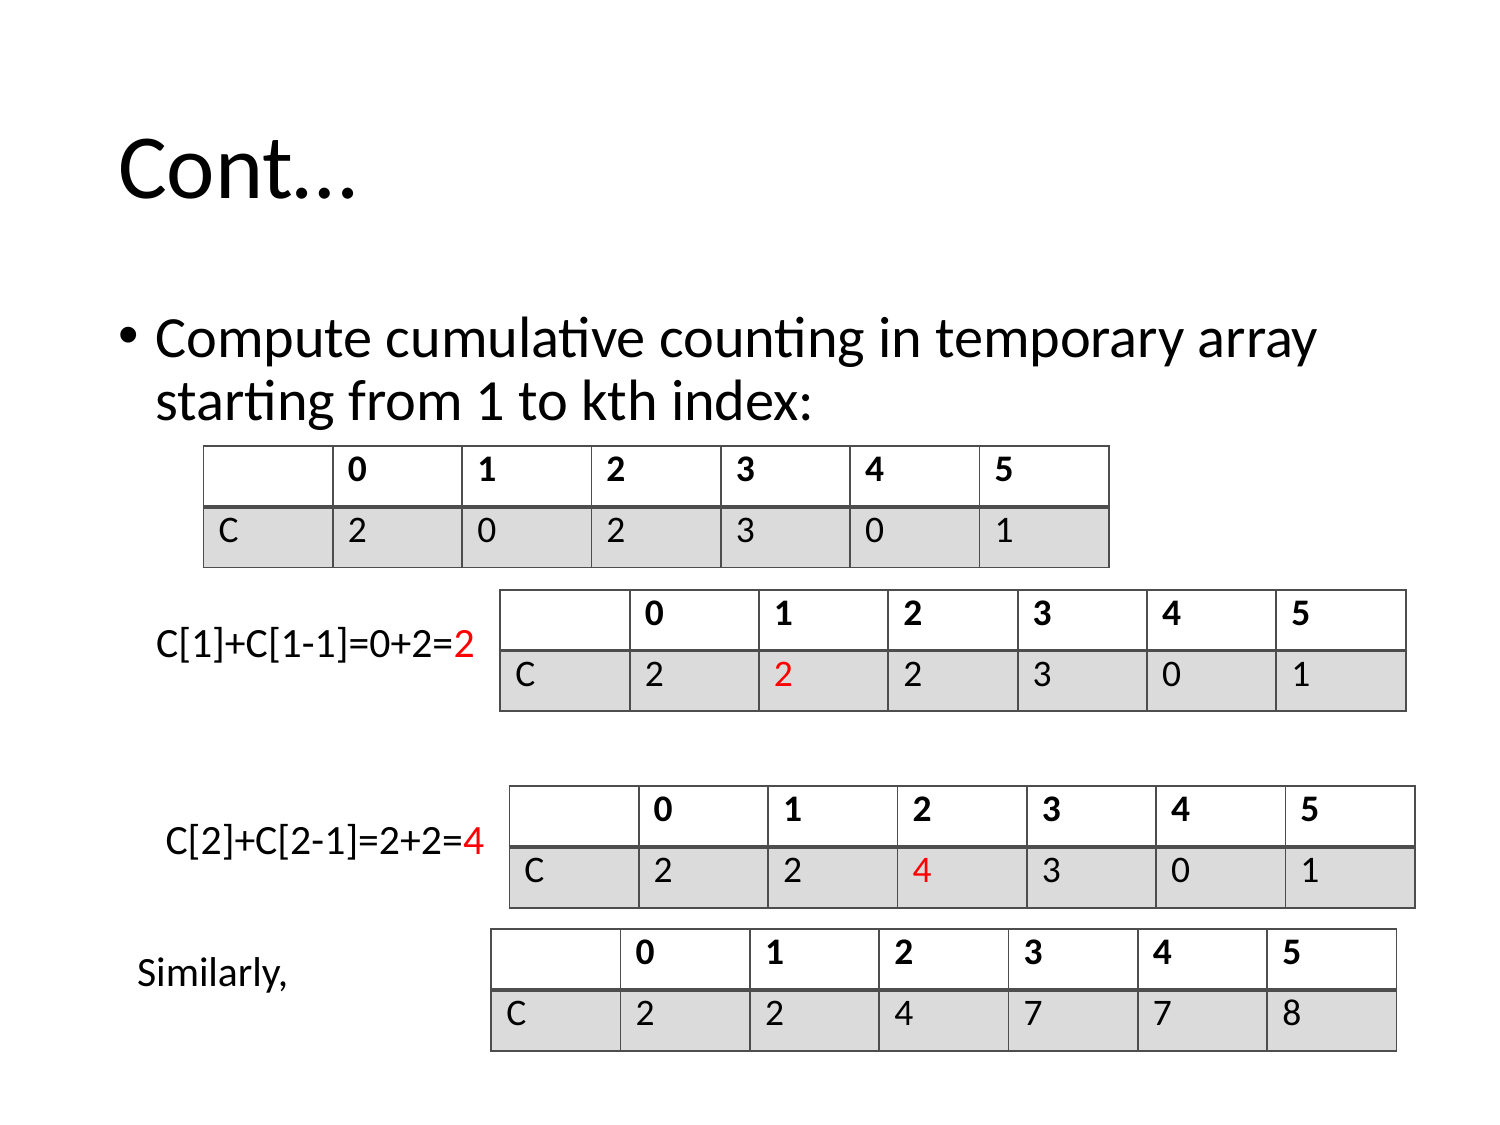

# Cont…
Compute cumulative counting in temporary array starting from 1 to kth index:

    C[1]+C[1-1]=0+2=2

     C[2]+C[2-1]=2+2=4

  Similarly,

|  | 0 | 1 | 2 | 3 | 4 | 5 |
| --- | --- | --- | --- | --- | --- | --- |
| C | 2 | 0 | 2 | 3 | 0 | 1 |
|  | 0 | 1 | 2 | 3 | 4 | 5 |
| --- | --- | --- | --- | --- | --- | --- |
| C | 2 | 2 | 2 | 3 | 0 | 1 |
|  | 0 | 1 | 2 | 3 | 4 | 5 |
| --- | --- | --- | --- | --- | --- | --- |
| C | 2 | 2 | 4 | 3 | 0 | 1 |
|  | 0 | 1 | 2 | 3 | 4 | 5 |
| --- | --- | --- | --- | --- | --- | --- |
| C | 2 | 2 | 4 | 7 | 7 | 8 |